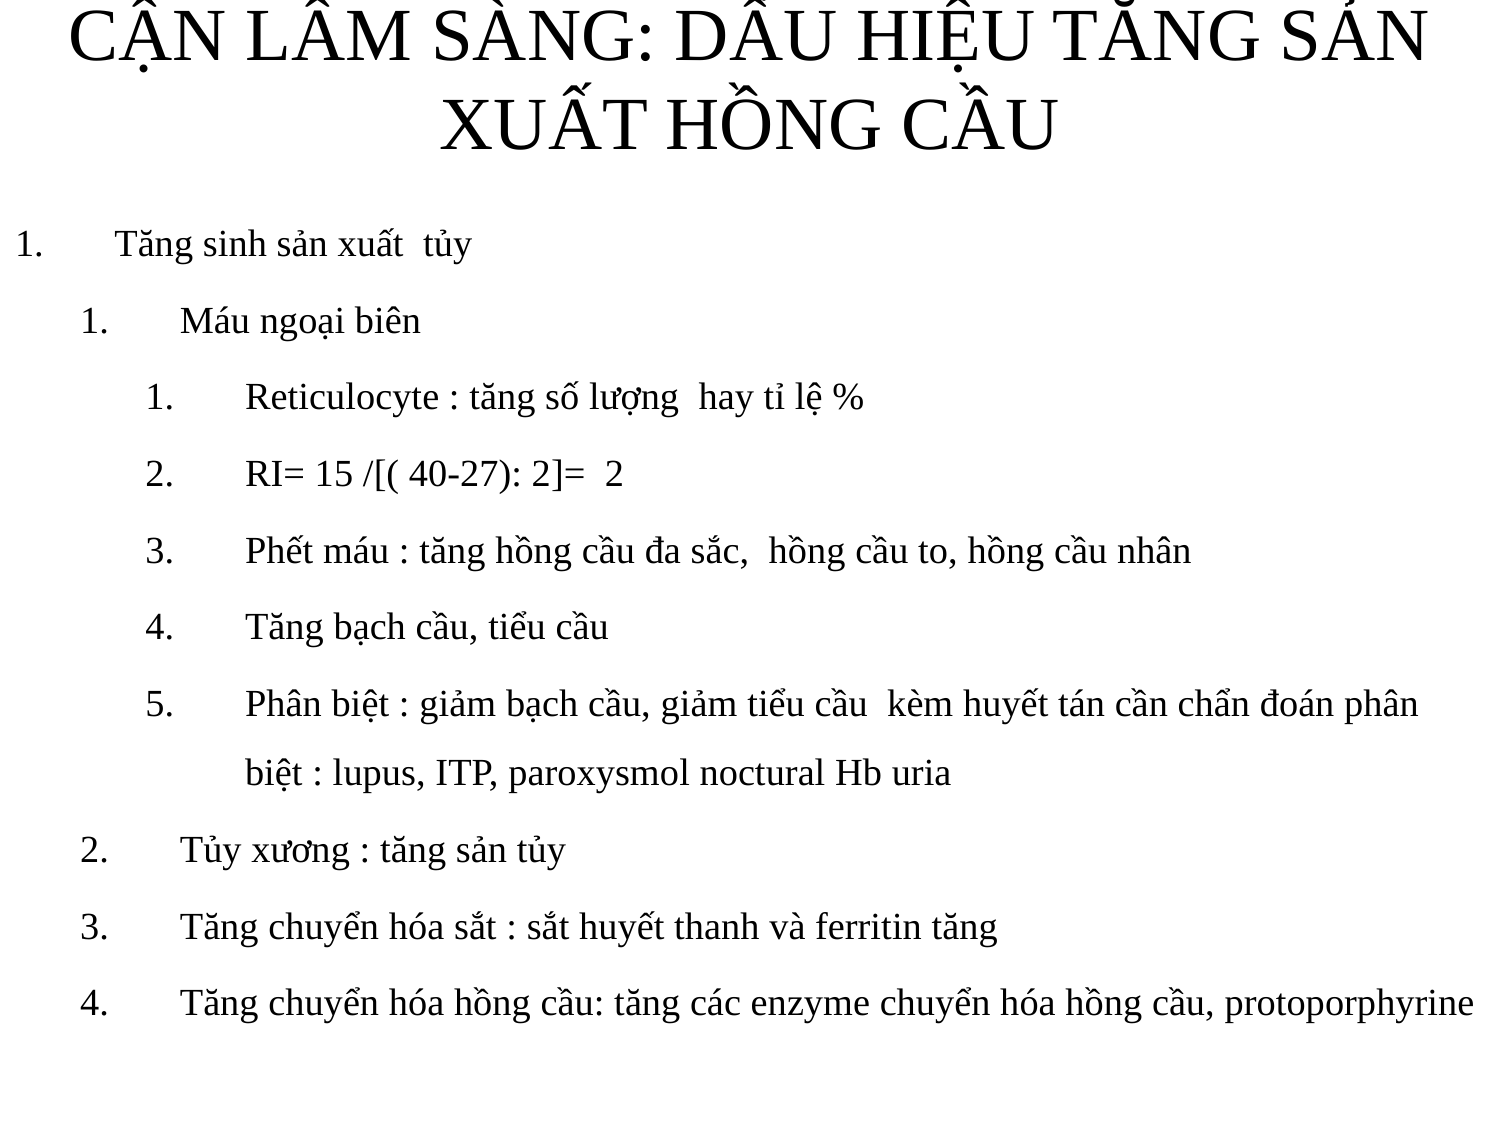

# CẬN LÂM SÀNG: DẤU HIỆU TĂNG SẢN XUẤT HỒNG CẦU
Tăng sinh sản xuất  tủy
Máu ngoại biên
Reticulocyte : tăng số lượng  hay tỉ lệ %
RI= 15 /[( 40-27): 2]=  2
Phết máu : tăng hồng cầu đa sắc,  hồng cầu to, hồng cầu nhân
Tăng bạch cầu, tiểu cầu
Phân biệt : giảm bạch cầu, giảm tiểu cầu  kèm huyết tán cần chẩn đoán phân biệt : lupus, ITP, paroxysmol noctural Hb uria
Tủy xương : tăng sản tủy
Tăng chuyển hóa sắt : sắt huyết thanh và ferritin tăng
Tăng chuyển hóa hồng cầu: tăng các enzyme chuyển hóa hồng cầu, protoporphyrine